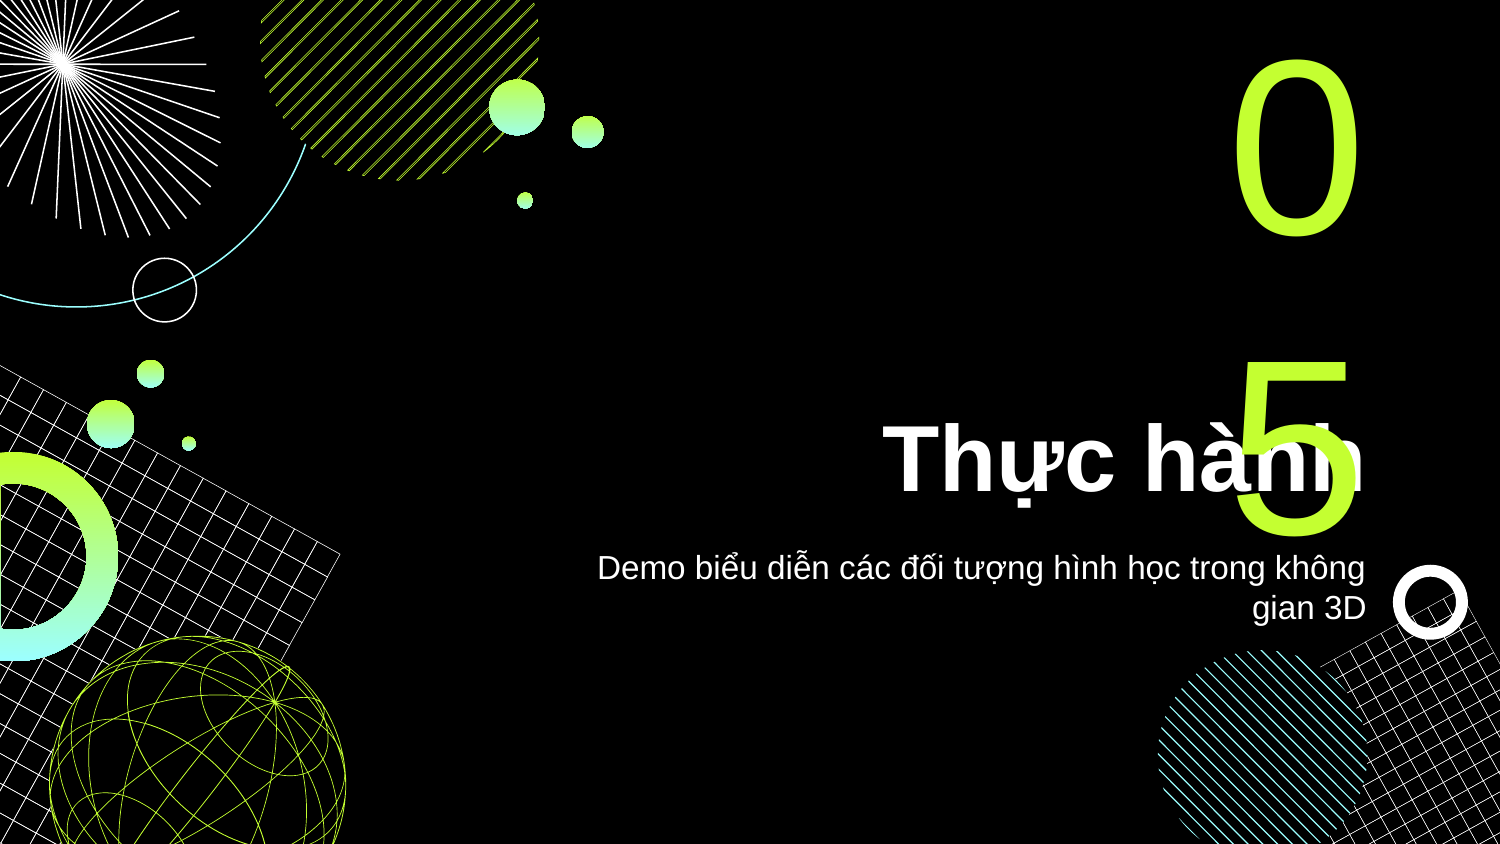

05
# Thực hành
Demo biểu diễn các đối tượng hình học trong không gian 3D